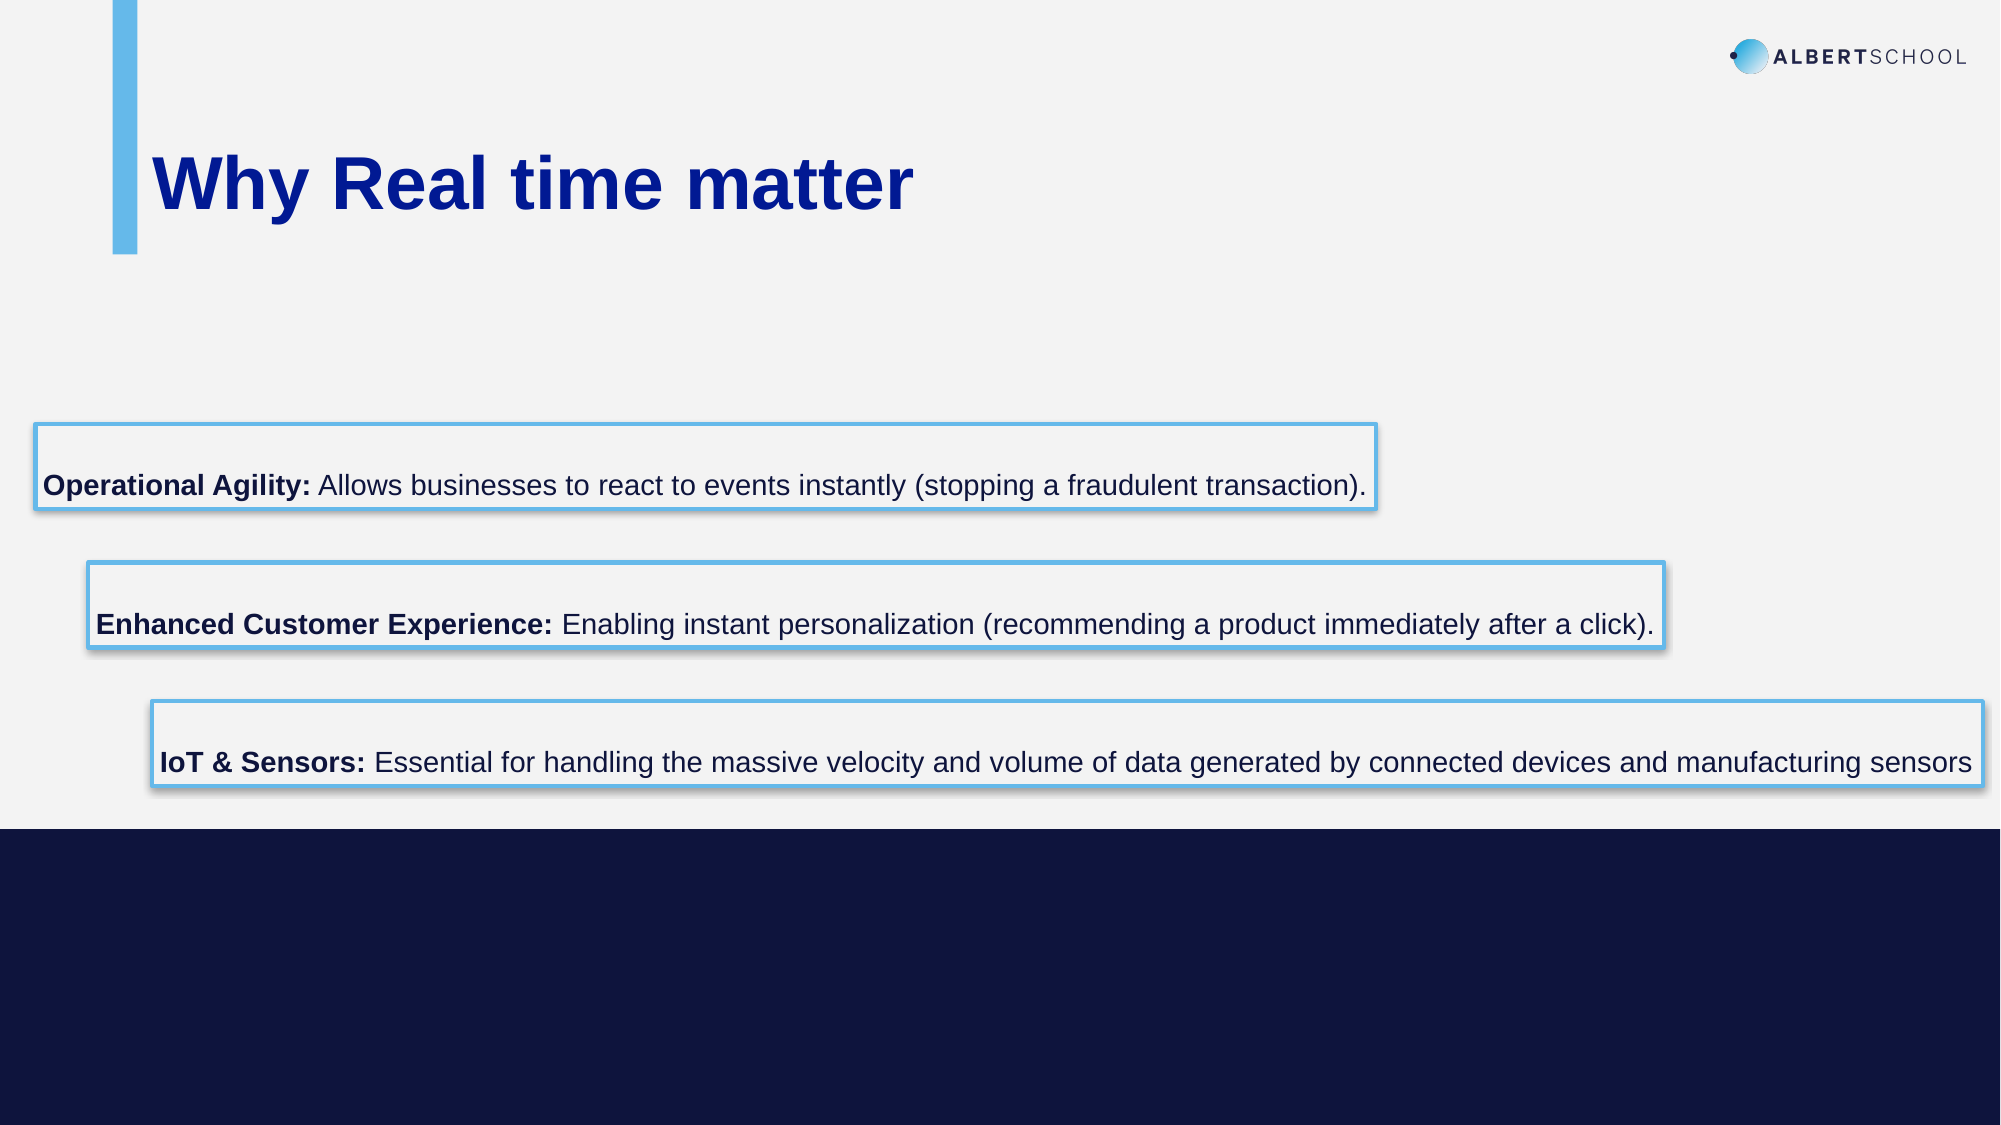

Why Real time matter

Operational Agility: Allows businesses to react to events instantly (stopping a fraudulent transaction).

Enhanced Customer Experience: Enabling instant personalization (recommending a product immediately after a click).

IoT & Sensors: Essential for handling the massive velocity and volume of data generated by connected devices and manufacturing sensors
11